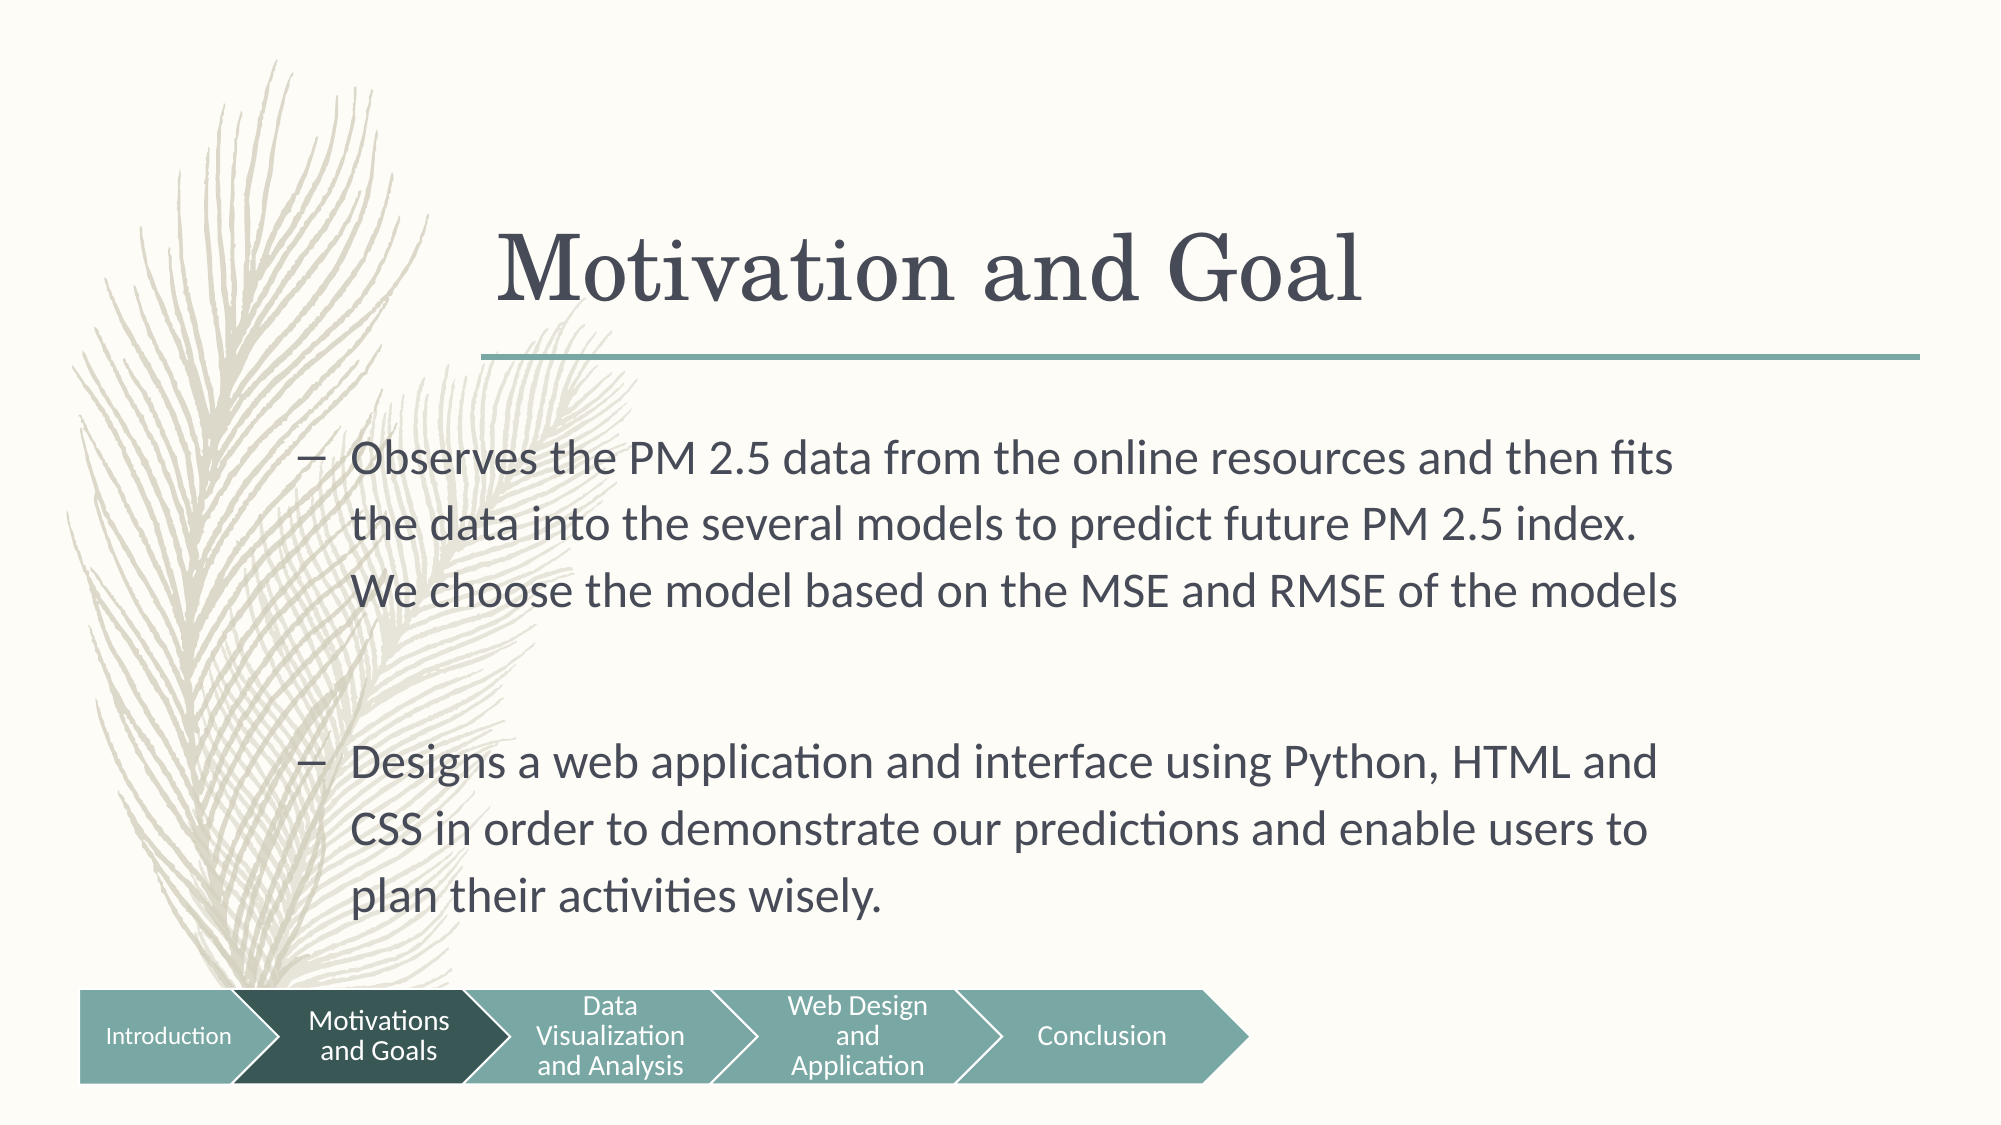

# Motivation and Goal
Observes the PM 2.5 data from the online resources and then fits the data into the several models to predict future PM 2.5 index. We choose the model based on the MSE and RMSE of the models

Designs a web application and interface using Python, HTML and CSS in order to demonstrate our predictions and enable users to plan their activities wisely.
Introduction
Web Design and Application
Conclusion
Motivations and Goals
Data Visualization and Analysis